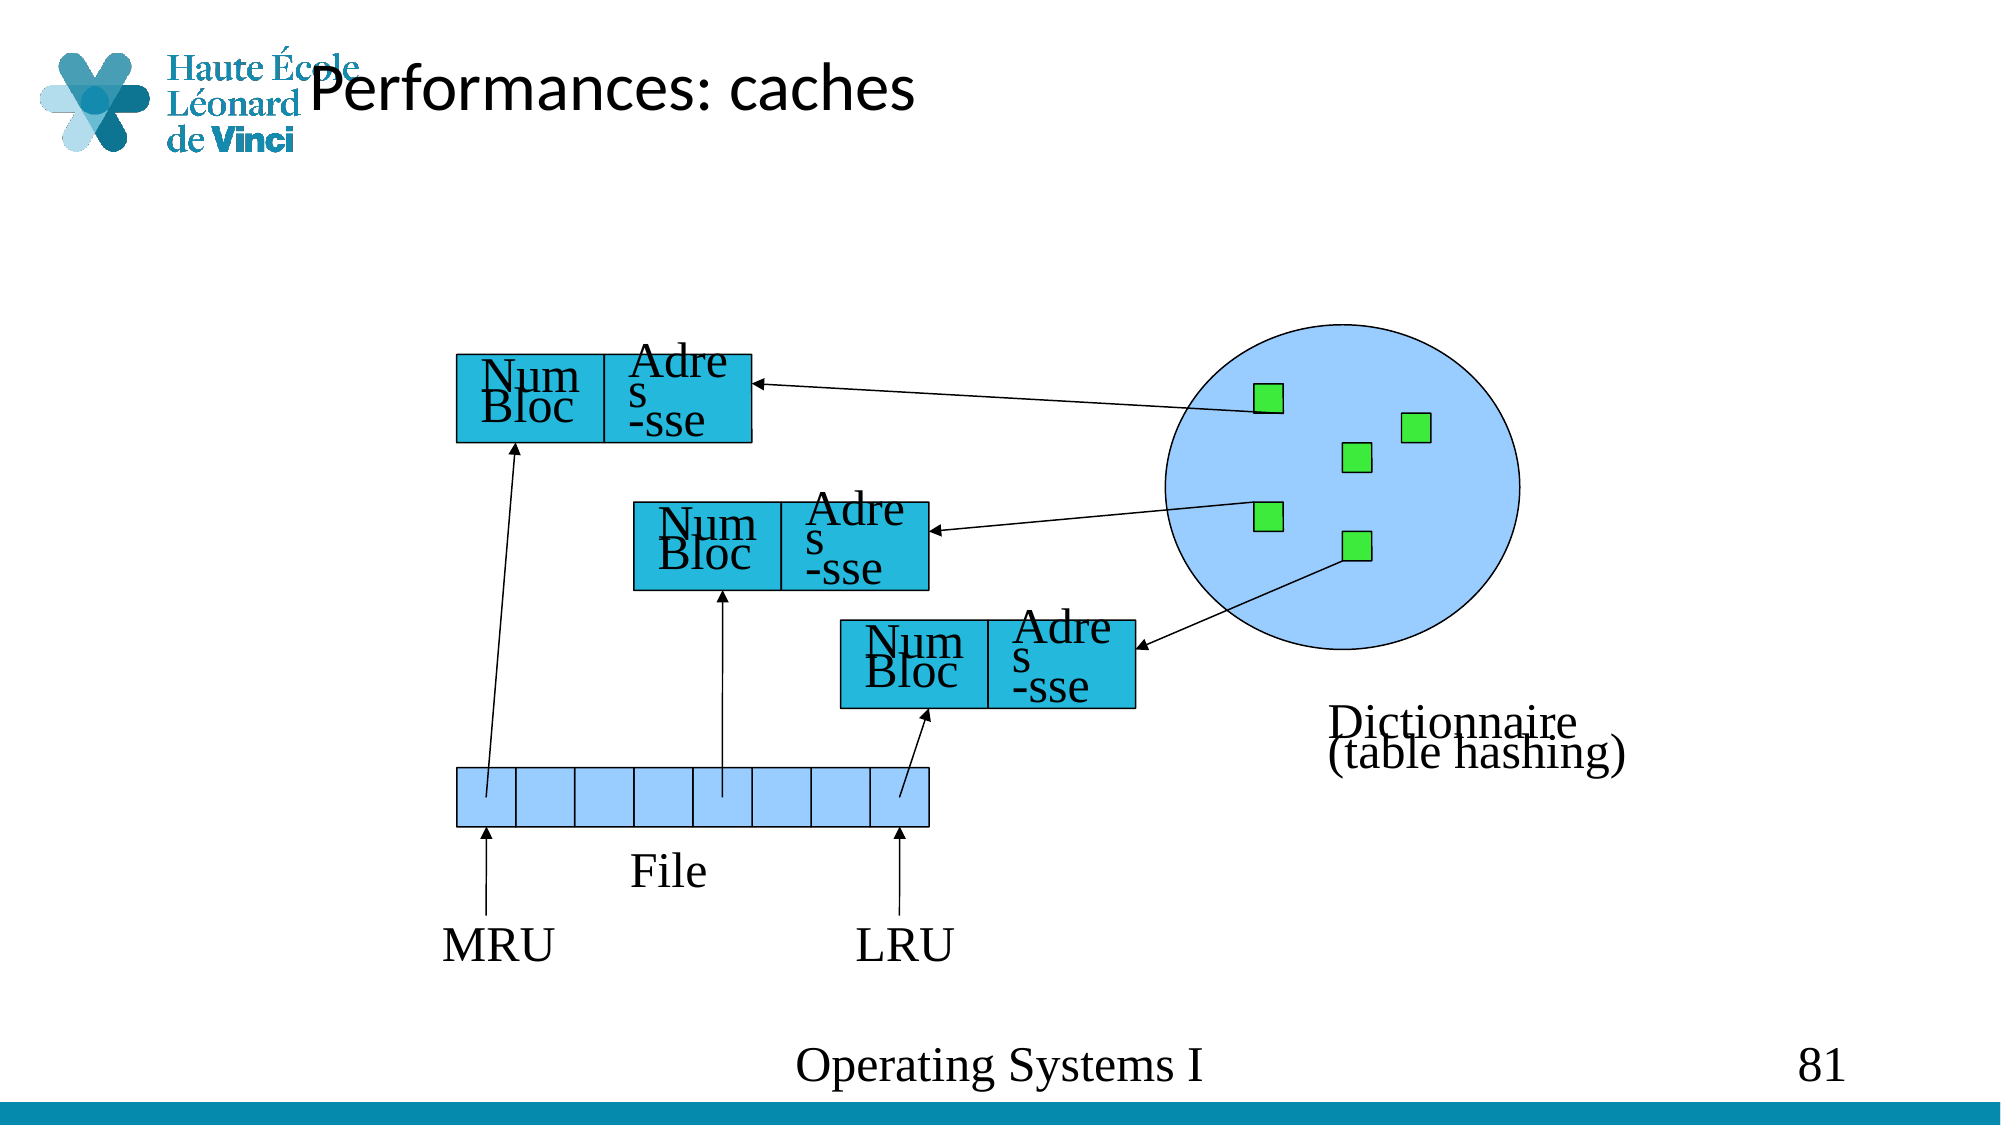

# Performances: caches

Num
Bloc
Adres
-sse

Num
Bloc
Adres
-sse

Num
Bloc
Adres
-sse
Dictionnaire
(table hashing)

File
MRU
LRU
Operating Systems I
81